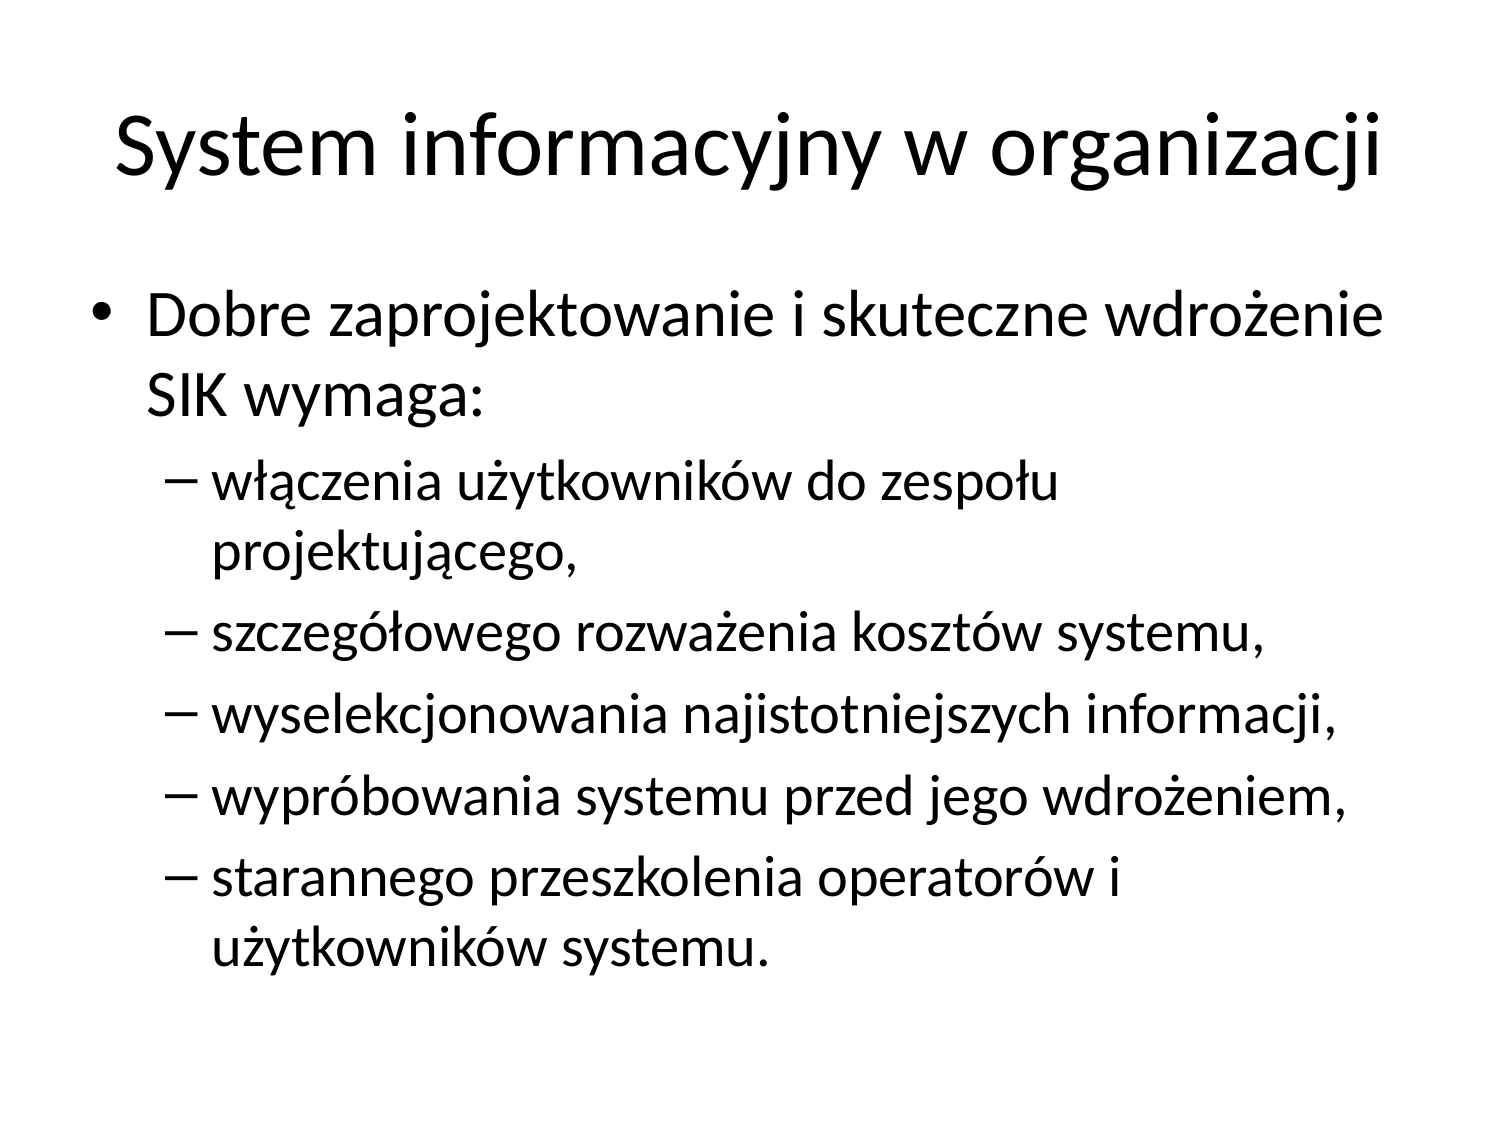

# System informacyjny w organizacji
Dobre zaprojektowanie i skuteczne wdrożenie SIK wymaga:
włączenia użytkowników do zespołu projektującego,
szczegółowego rozważenia kosztów systemu,
wyselekcjonowania najistotniejszych informacji,
wypróbowania systemu przed jego wdrożeniem,
starannego przeszkolenia operatorów i użytkowników systemu.